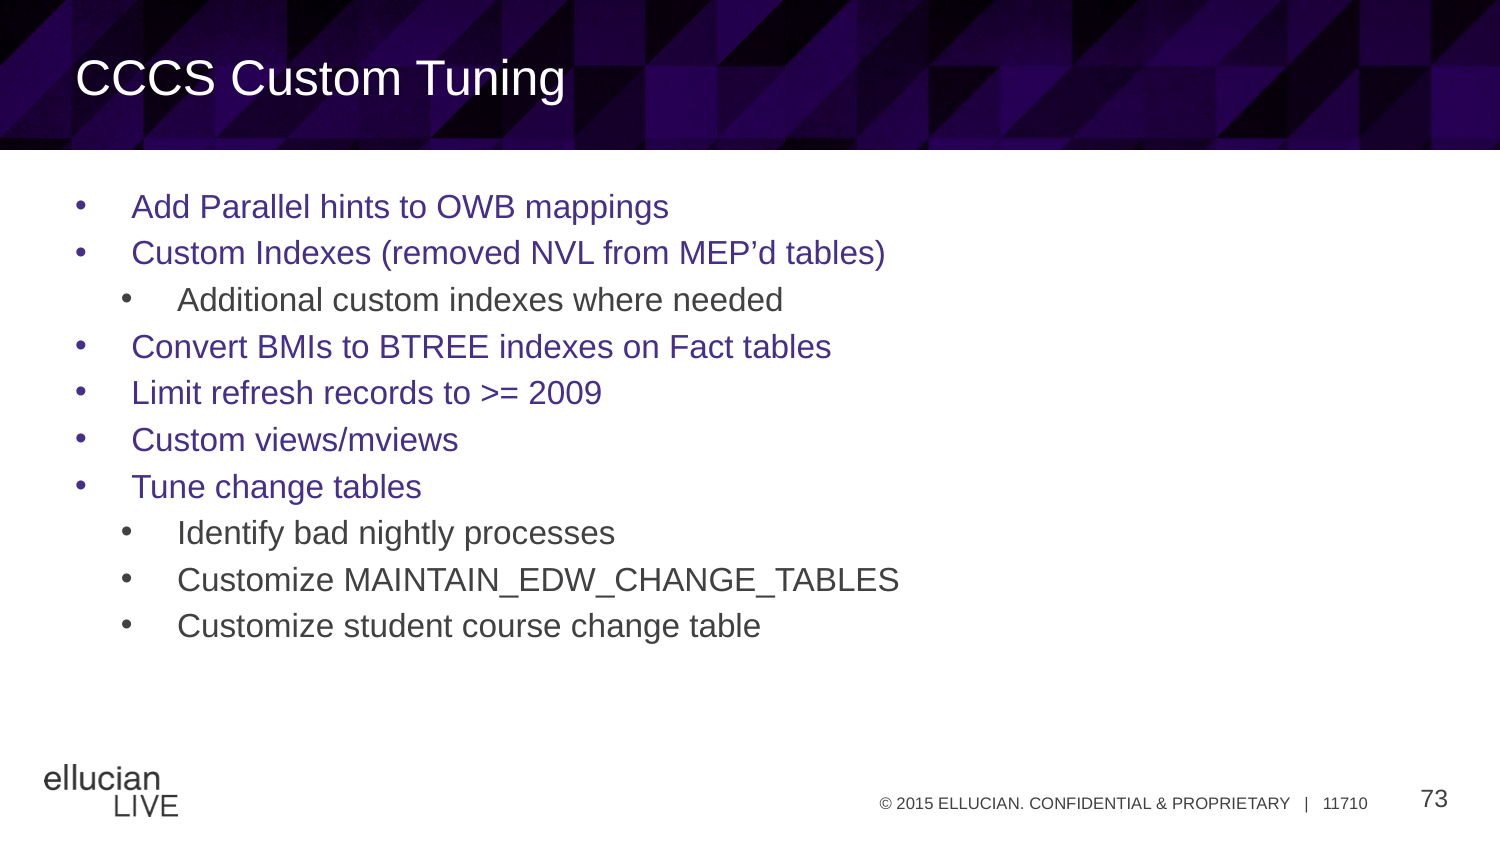

# CCCS Custom Tuning
Add Parallel hints to OWB mappings
Custom Indexes (removed NVL from MEP’d tables)
Additional custom indexes where needed
Convert BMIs to BTREE indexes on Fact tables
Limit refresh records to >= 2009
Custom views/mviews
Tune change tables
Identify bad nightly processes
Customize MAINTAIN_EDW_CHANGE_TABLES
Customize student course change table